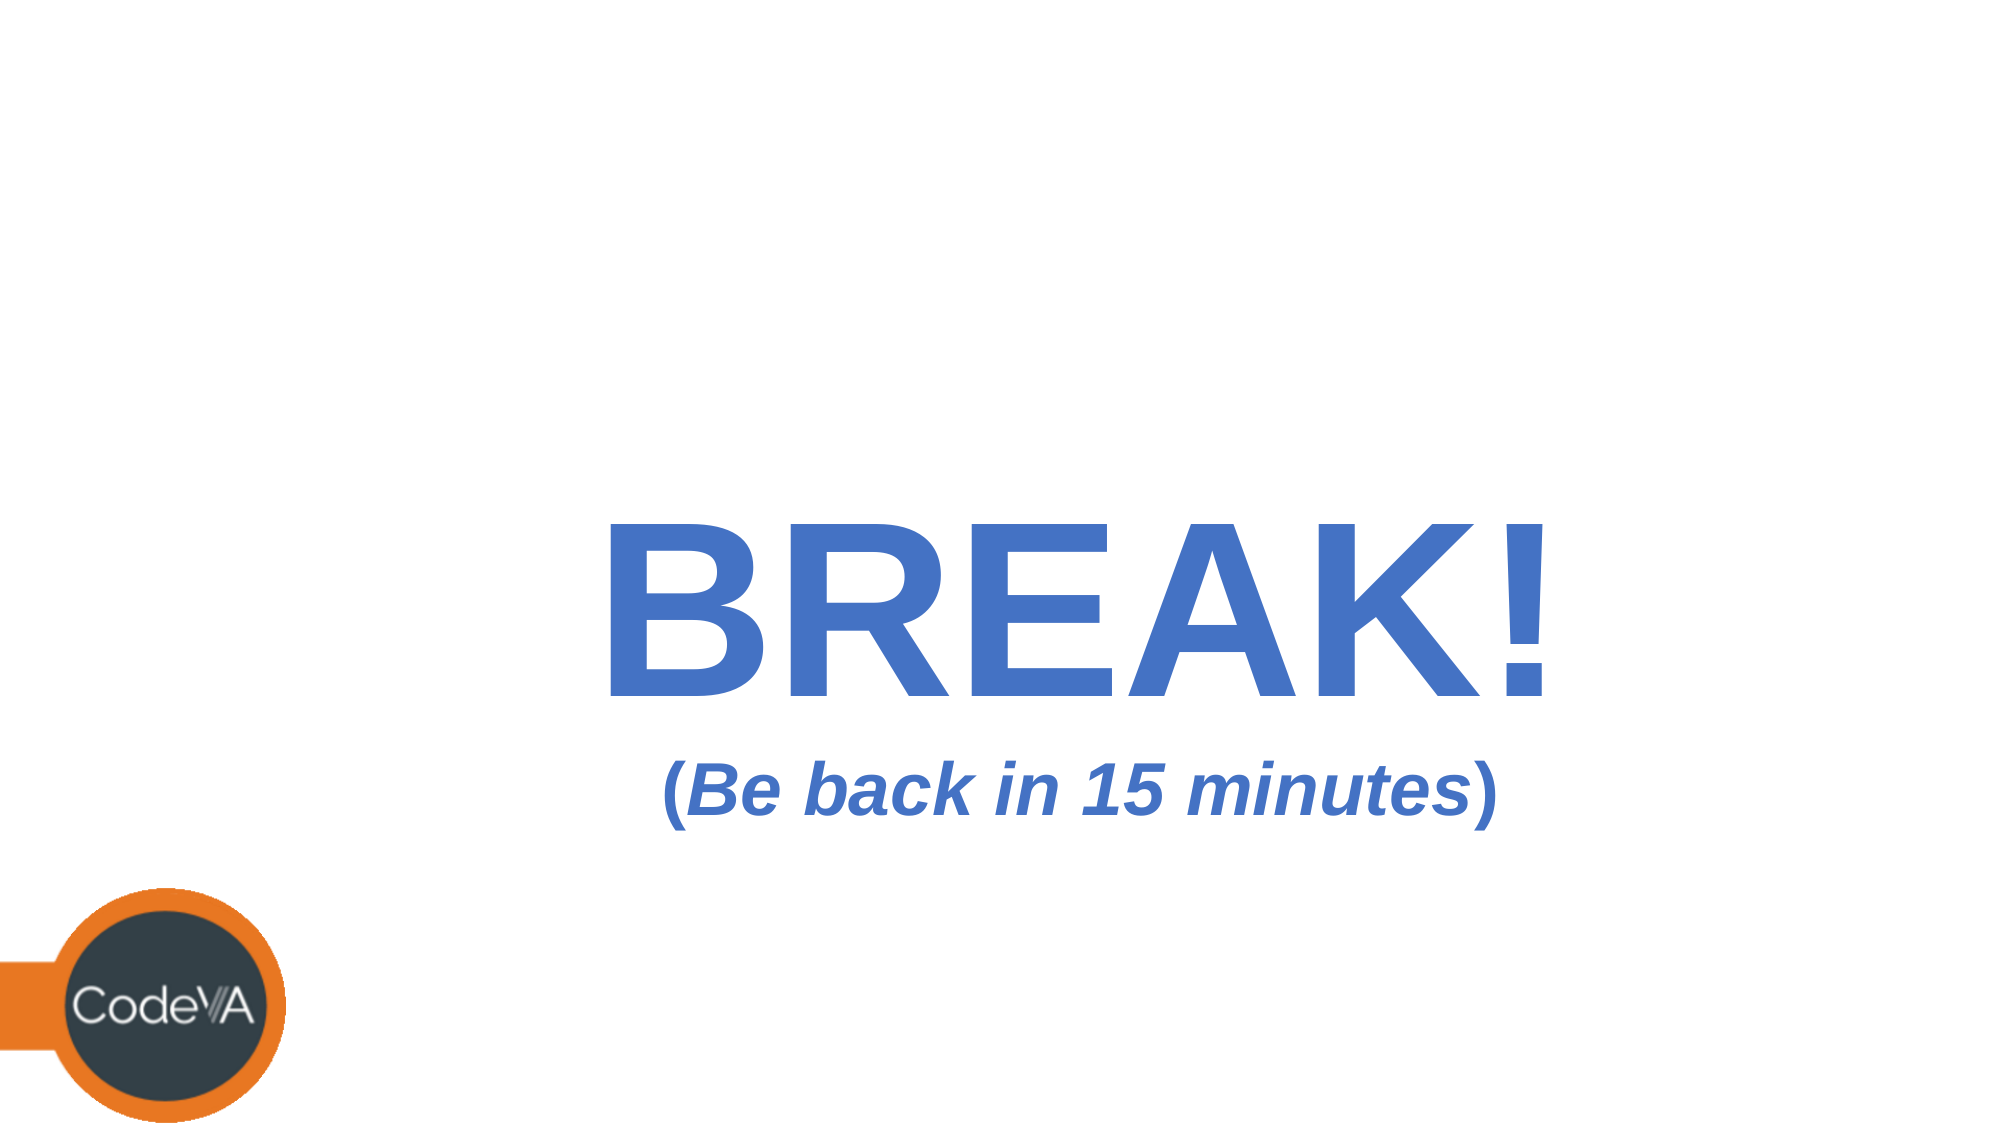

#
BREAK!
(Be back in 15 minutes)